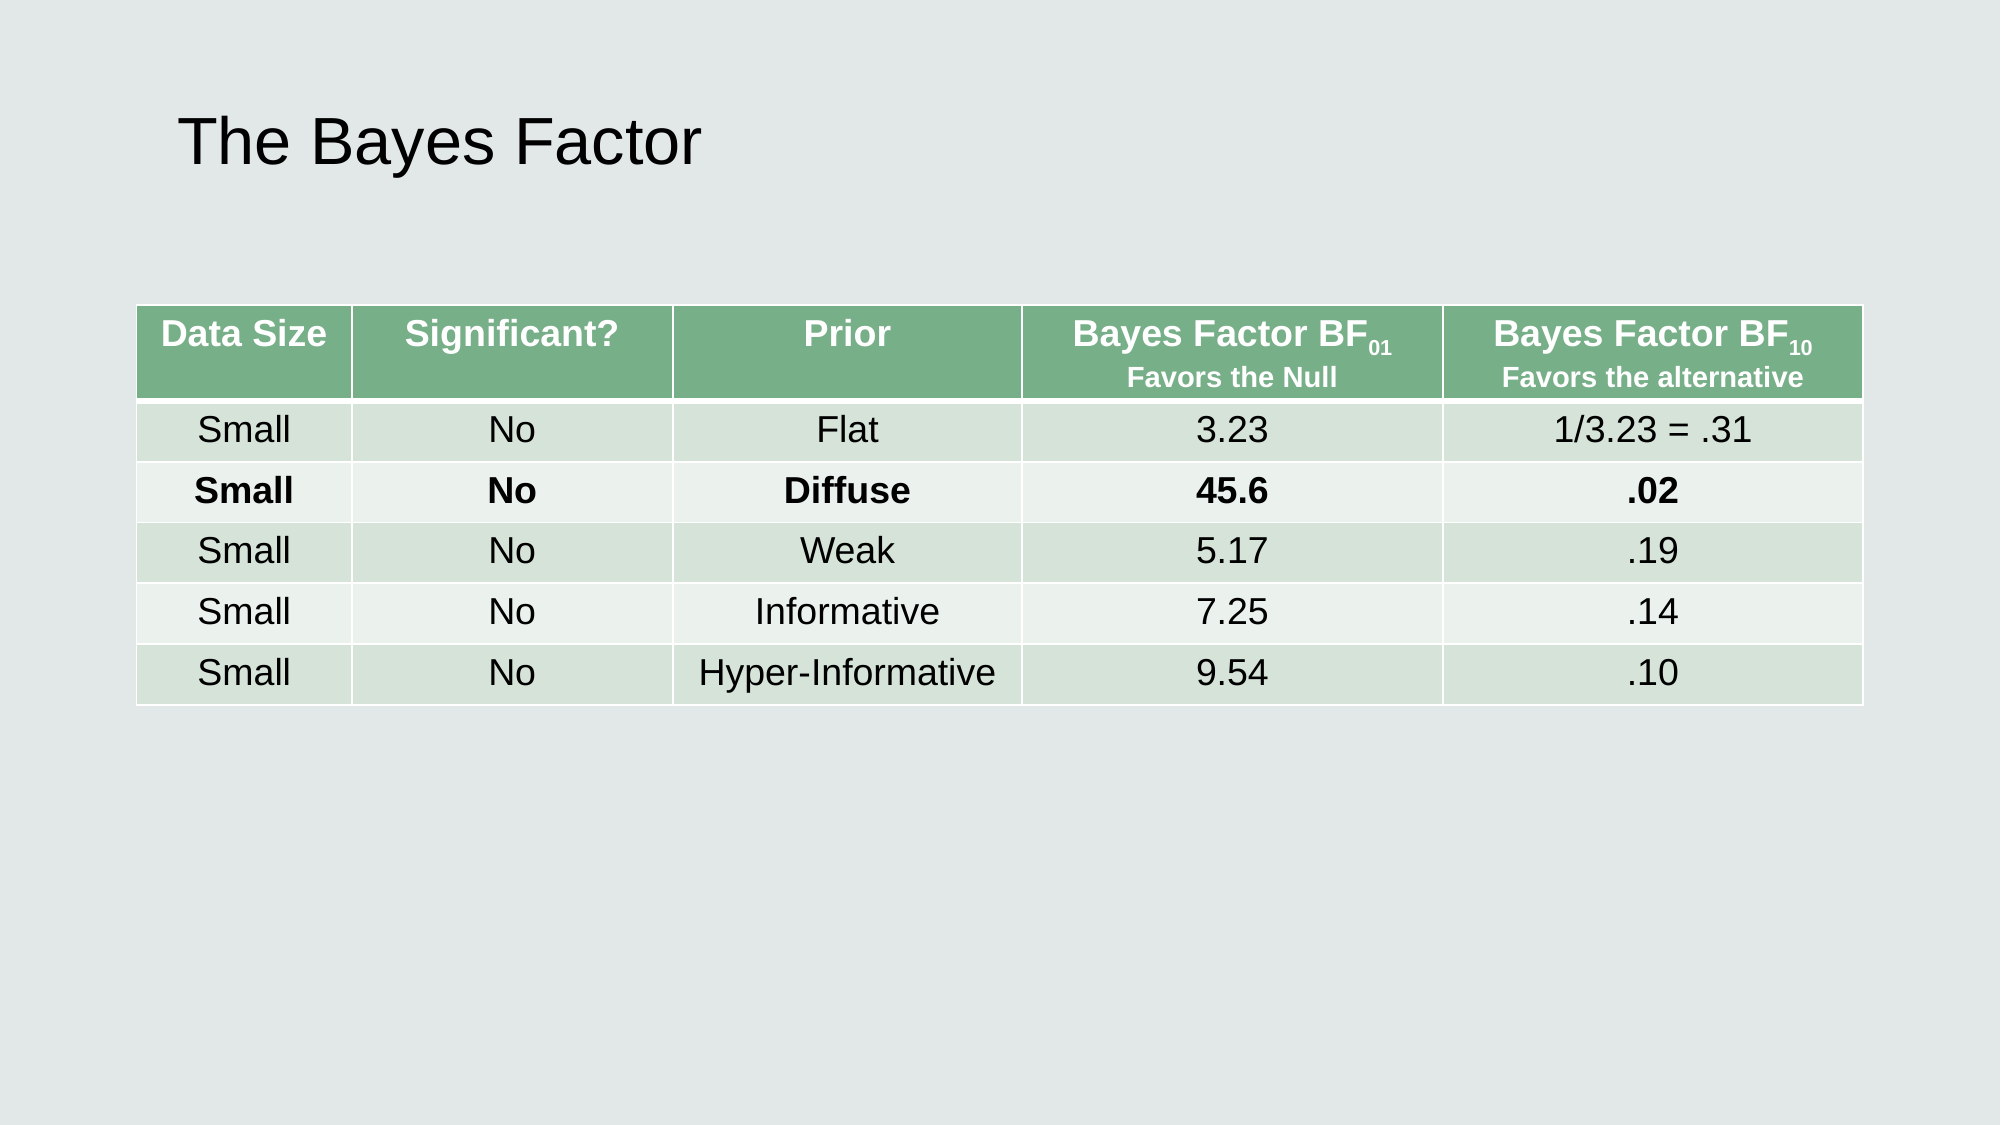

# The Bayes Factor
| Data Size | Significant? | Prior | Bayes Factor BF01 Favors the Null | Bayes Factor BF10 Favors the alternative |
| --- | --- | --- | --- | --- |
| Small | No | Flat | 3.23 | 1/3.23 = .31 |
| Small | No | Diffuse | 45.6 | .02 |
| Small | No | Weak | 5.17 | .19 |
| Small | No | Informative | 7.25 | .14 |
| Small | No | Hyper-Informative | 9.54 | .10 |